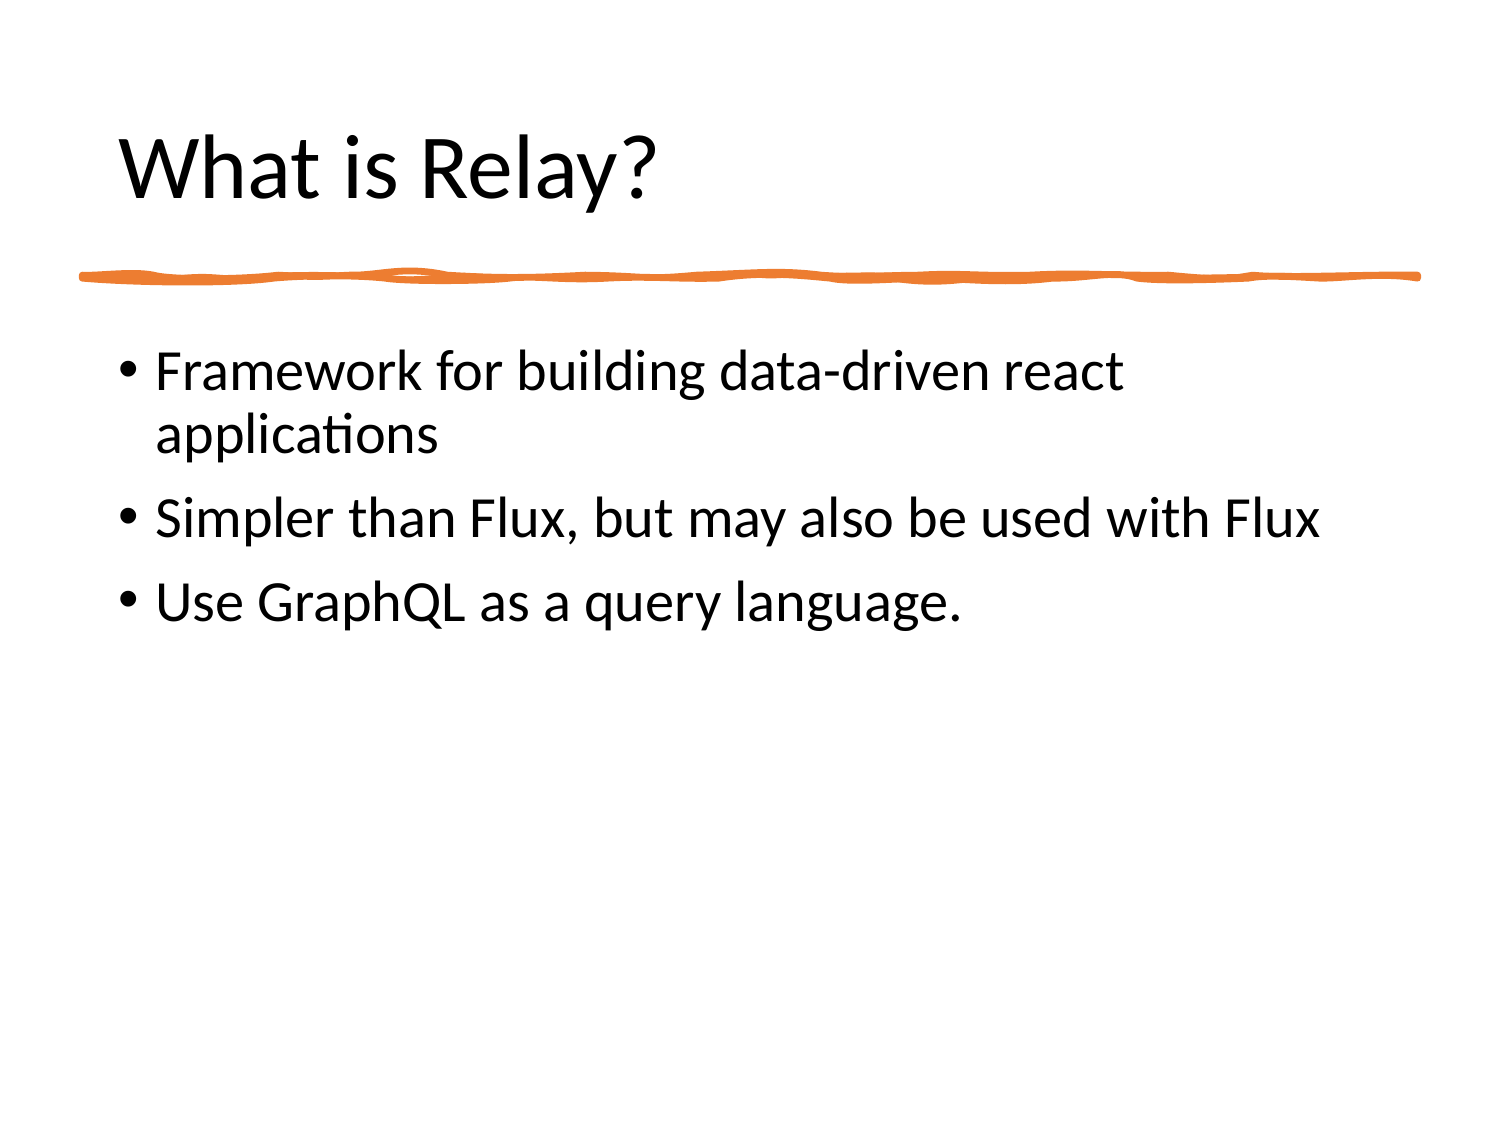

# What is Relay?
Framework for building data-driven react applications
Simpler than Flux, but may also be used with Flux
Use GraphQL as a query language.